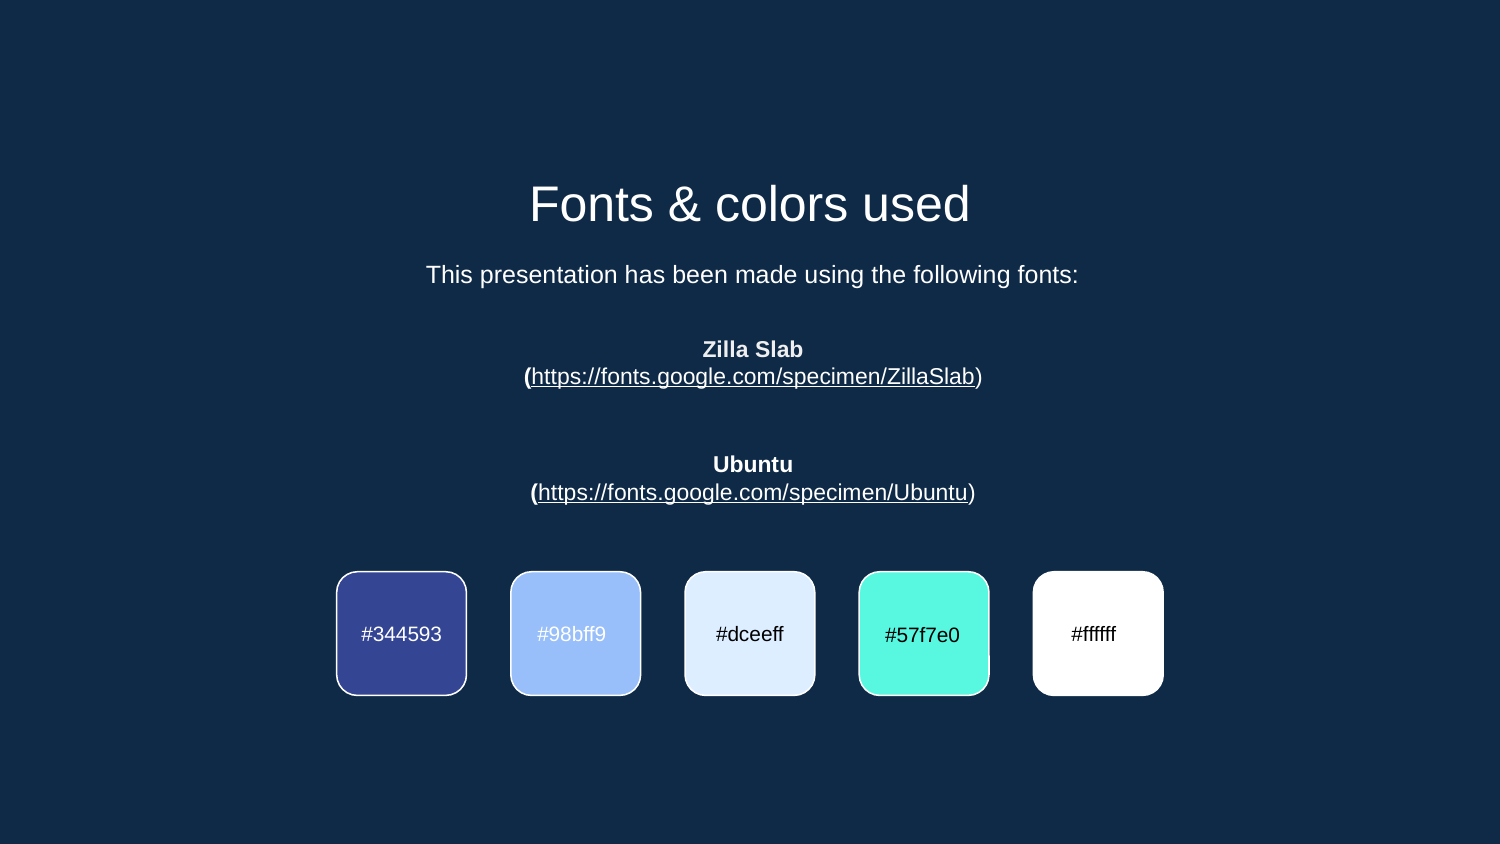

Fonts & colors used
This presentation has been made using the following fonts:

Zilla Slab
(https://fonts.google.com/specimen/ZillaSlab)

Ubuntu
(https://fonts.google.com/specimen/Ubuntu)

#344593
  #98bff9
#dceeff
    #ffffff
    #57f7e0